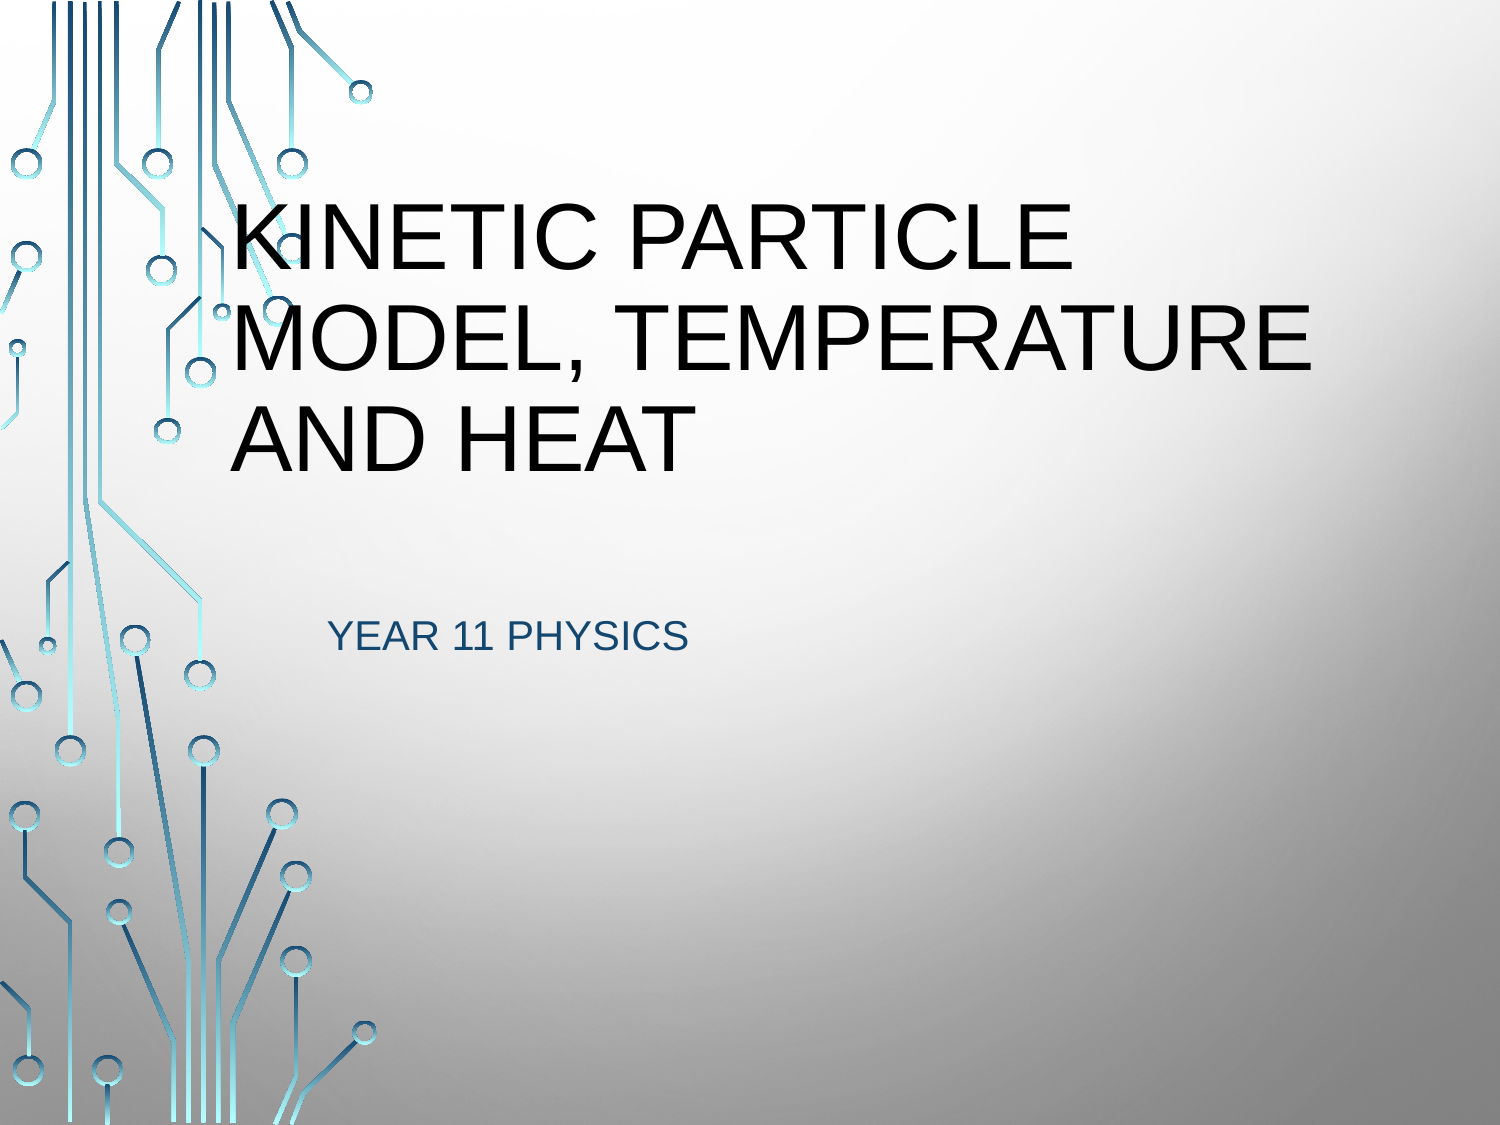

# Kinetic particle model, Temperature and heat
Year 11 physics